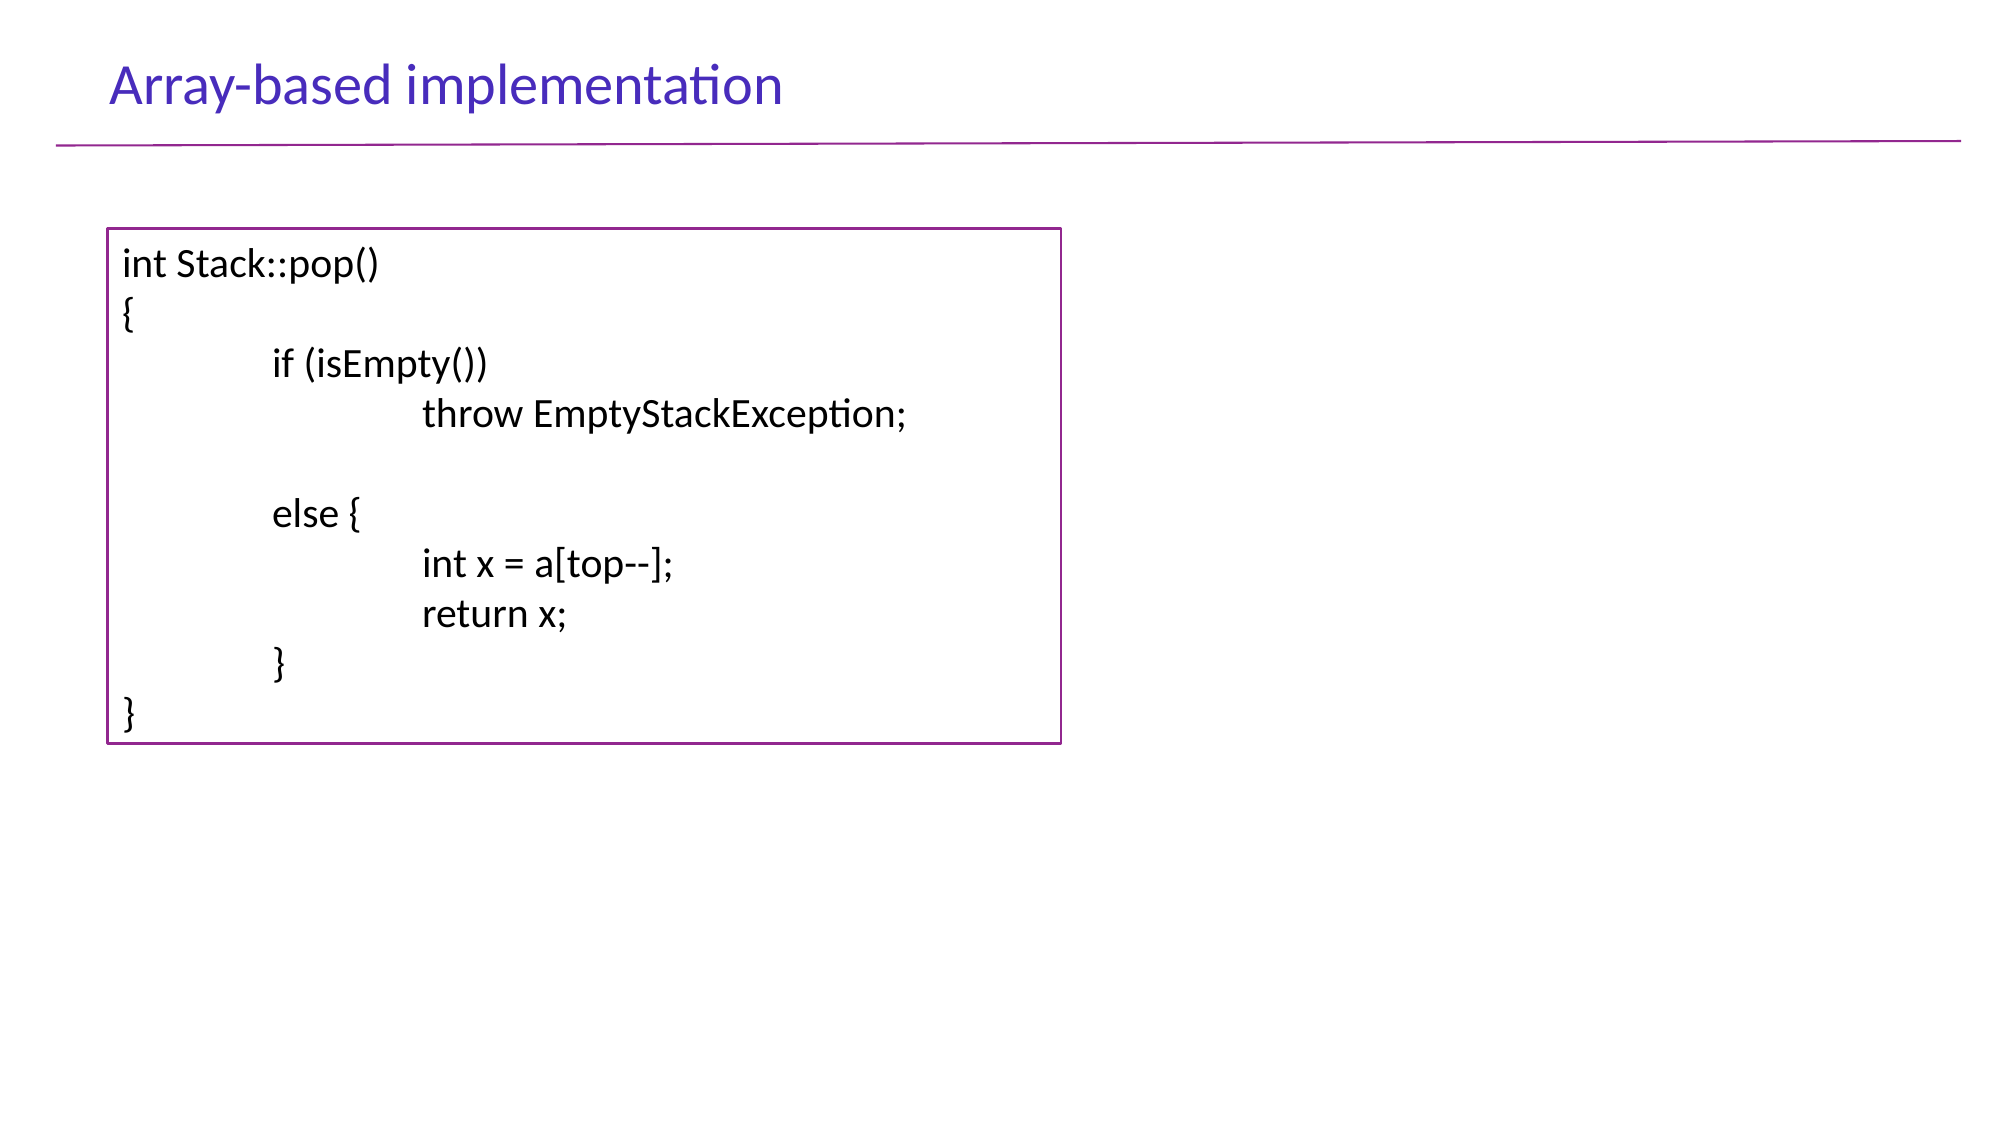

Array-based implementation
int Stack::pop()
{
	if (isEmpty())
		throw EmptyStackException;

	else {
		int x = a[top--];
		return x;
	}
}
11